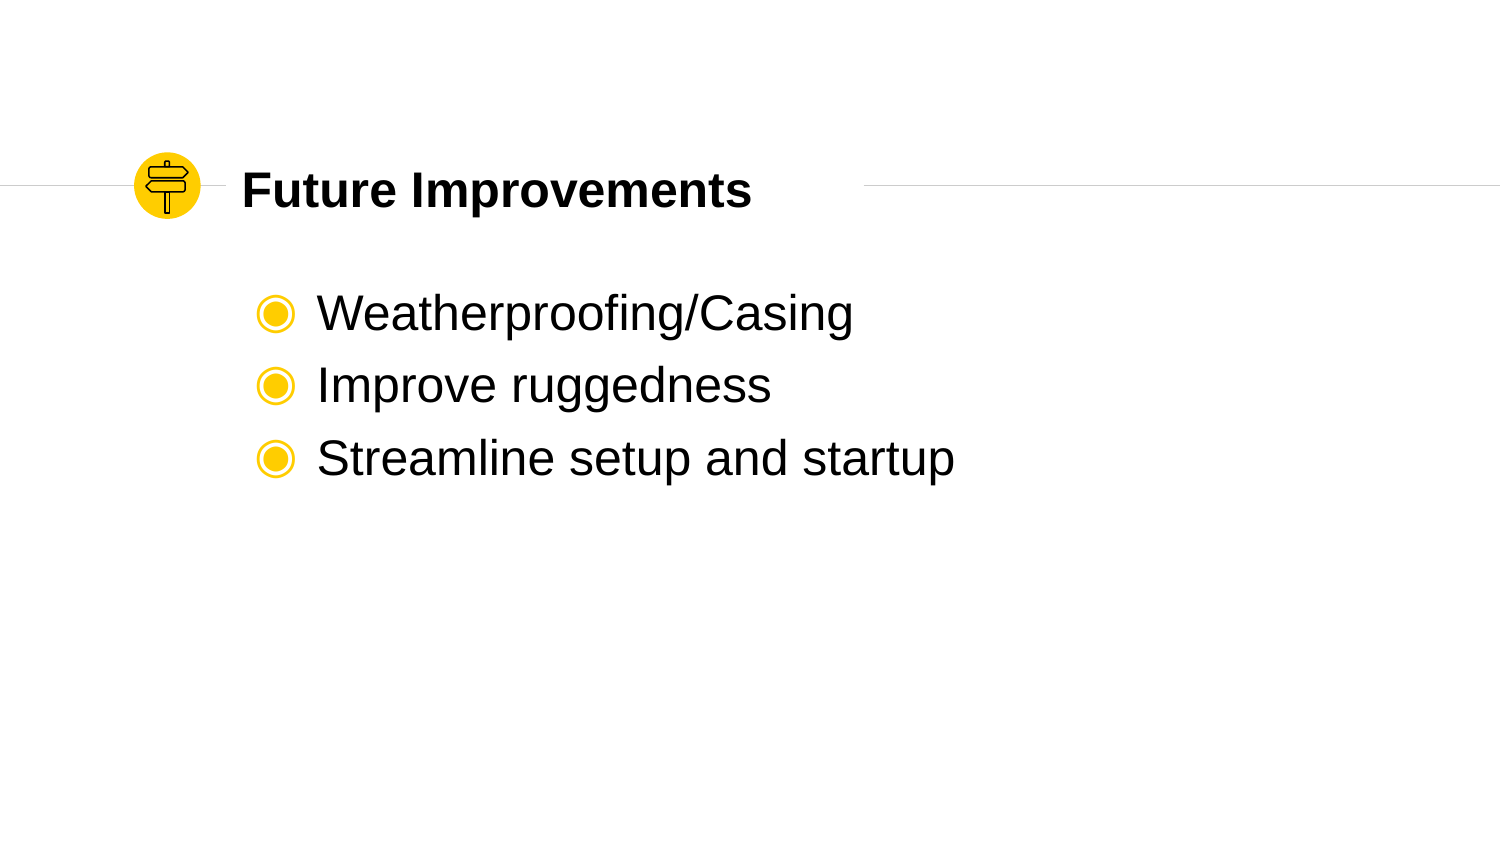

# Future Improvements

Weatherproofing/Casing
Improve ruggedness
Streamline setup and startup